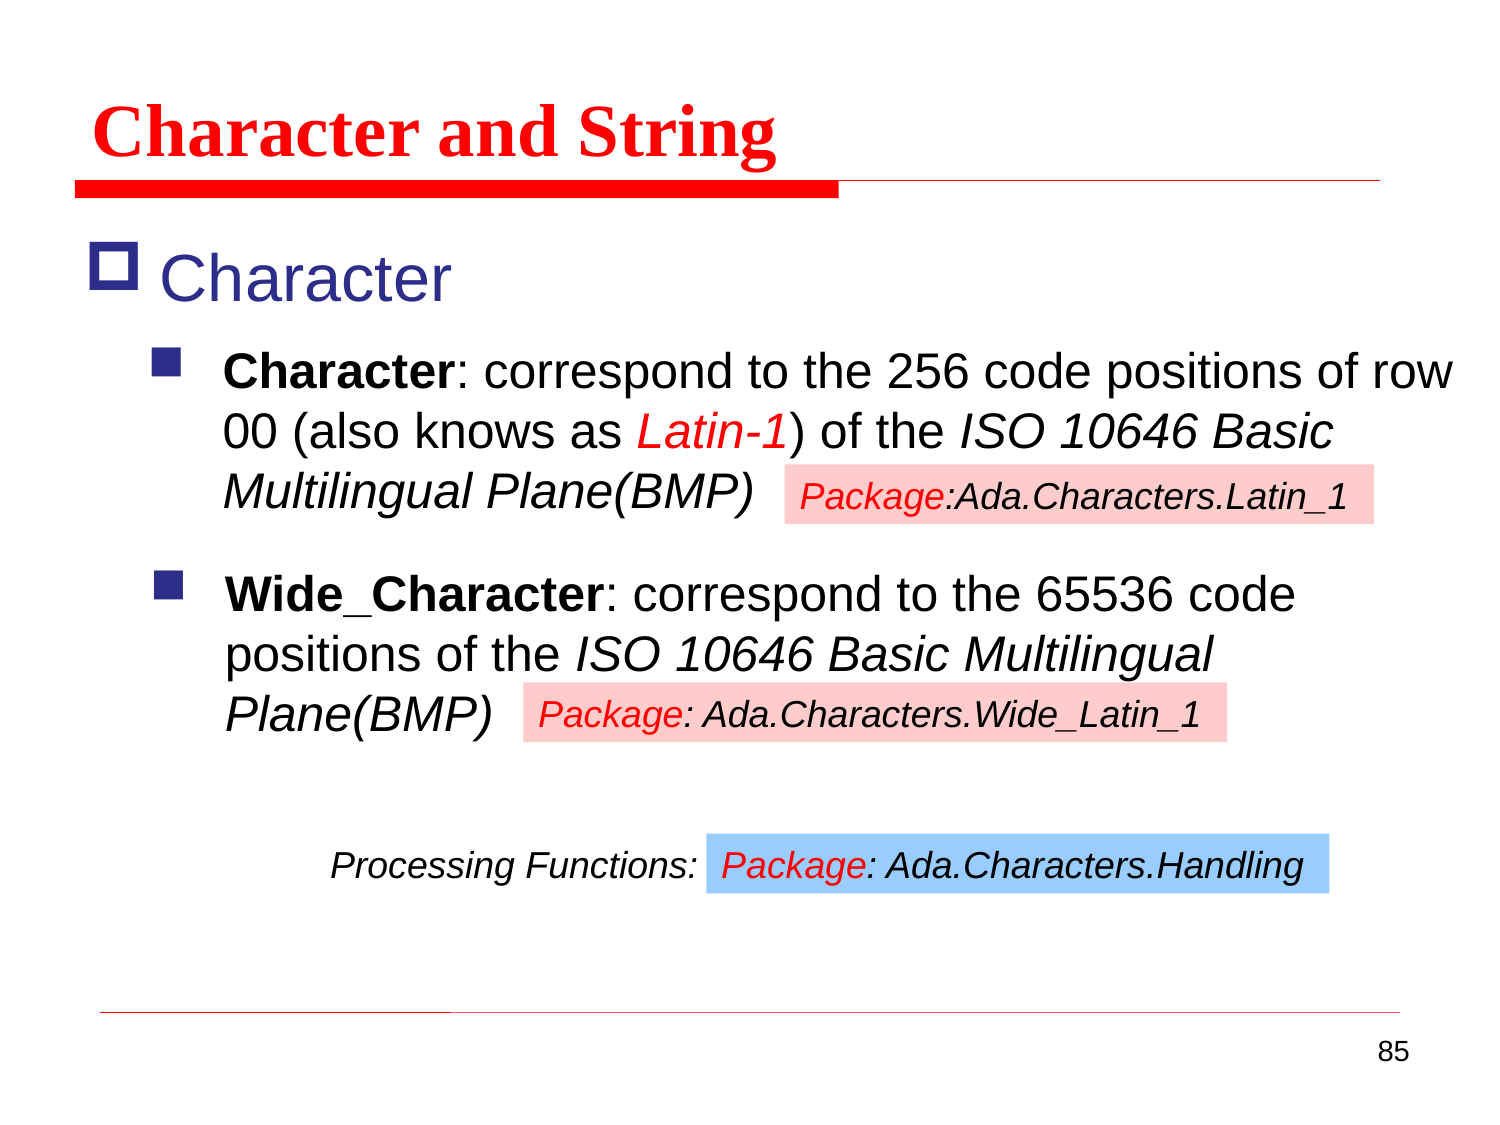

Character and String
Character
Character: correspond to the 256 code positions of row 00 (also knows as Latin-1) of the ISO 10646 Basic Multilingual Plane(BMP)
Package:Ada.Characters.Latin_1
Wide_Character: correspond to the 65536 code positions of the ISO 10646 Basic Multilingual Plane(BMP)
Package: Ada.Characters.Wide_Latin_1
Package: Ada.Characters.Handling
Processing Functions:
85